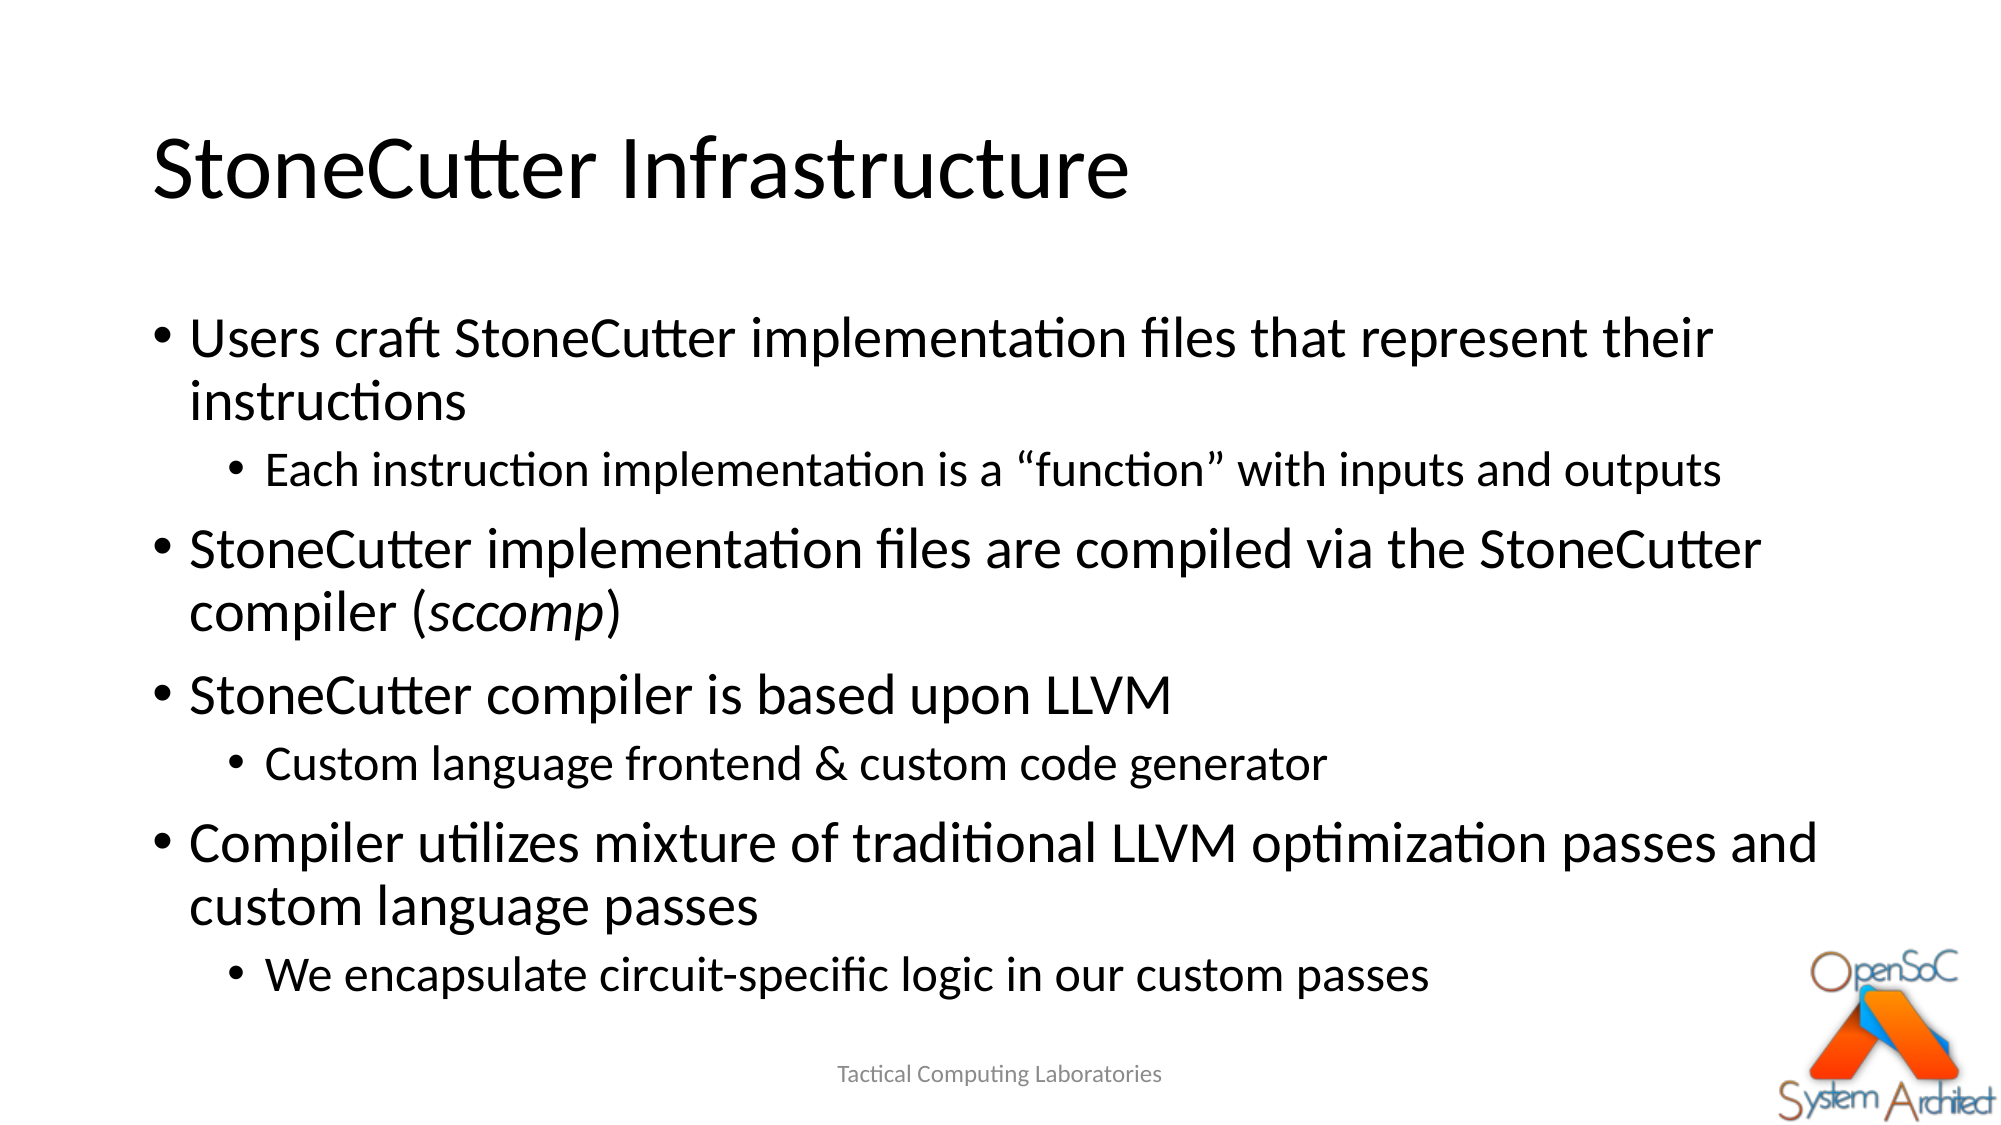

# StoneCutter Infrastructure
Users craft StoneCutter implementation files that represent their instructions
Each instruction implementation is a “function” with inputs and outputs
StoneCutter implementation files are compiled via the StoneCutter compiler (sccomp)
StoneCutter compiler is based upon LLVM
Custom language frontend & custom code generator
Compiler utilizes mixture of traditional LLVM optimization passes and custom language passes
We encapsulate circuit-specific logic in our custom passes
Tactical Computing Laboratories